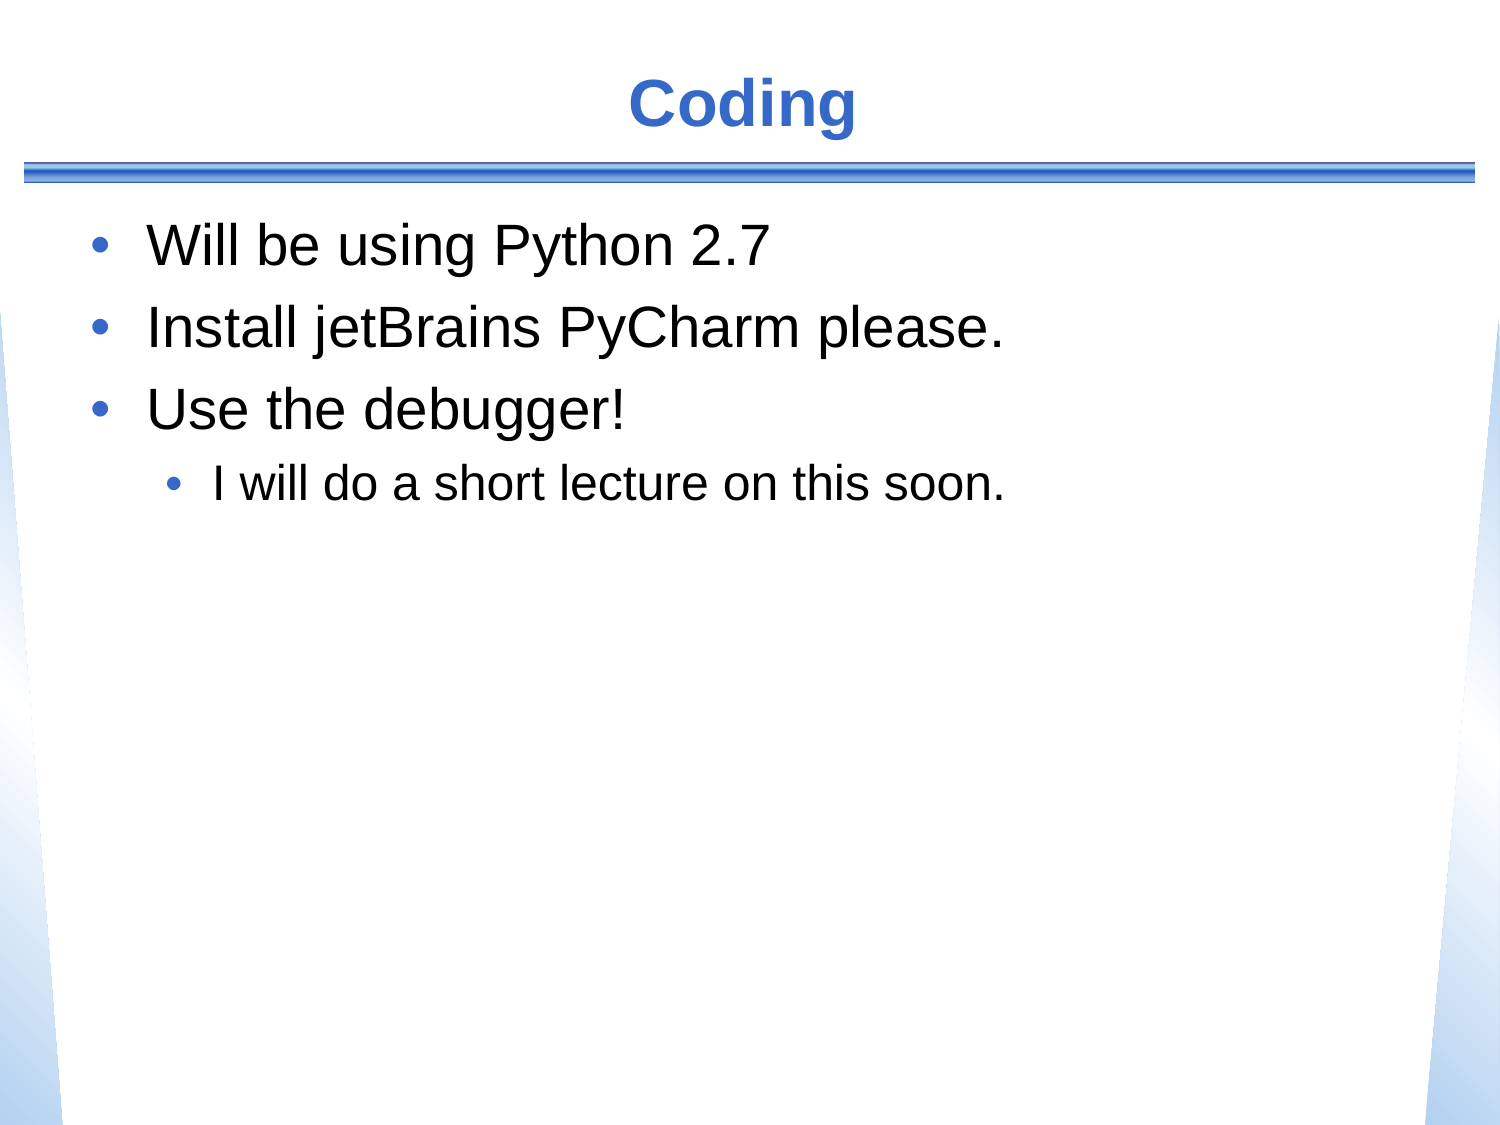

# Coding
Will be using Python 2.7
Install jetBrains PyCharm please.
Use the debugger!
I will do a short lecture on this soon.